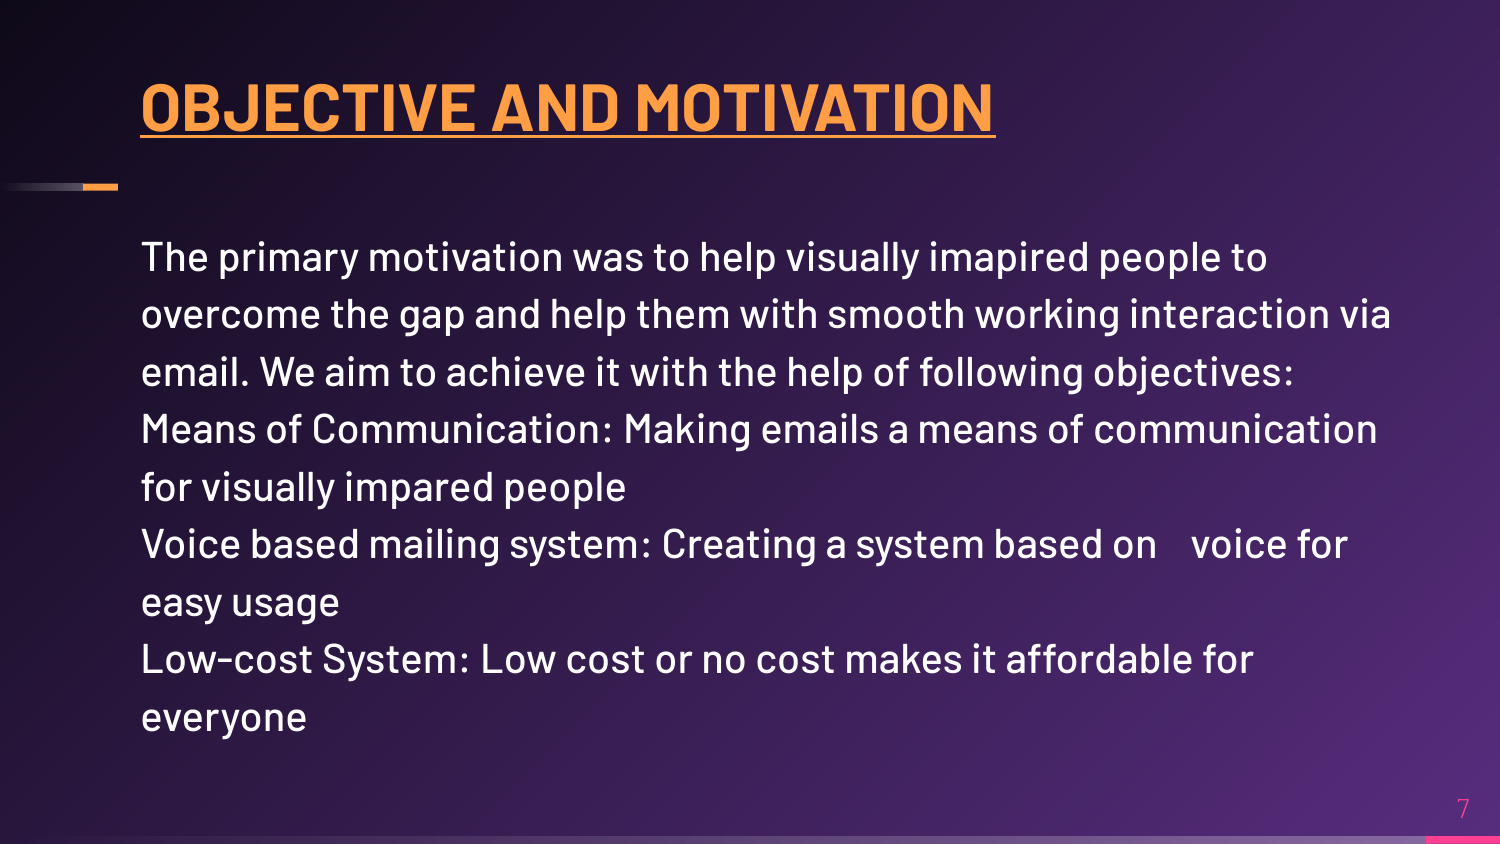

# OBJECTIVE AND MOTIVATION
The primary motivation was to help visually imapired people to overcome the gap and help them with smooth working interaction via email. We aim to achieve it with the help of following objectives:
Means of Communication: Making emails a means of communication for visually impared people
Voice based mailing system: Creating a system based on 	voice for easy usage
Low-cost System: Low cost or no cost makes it affordable for everyone

7